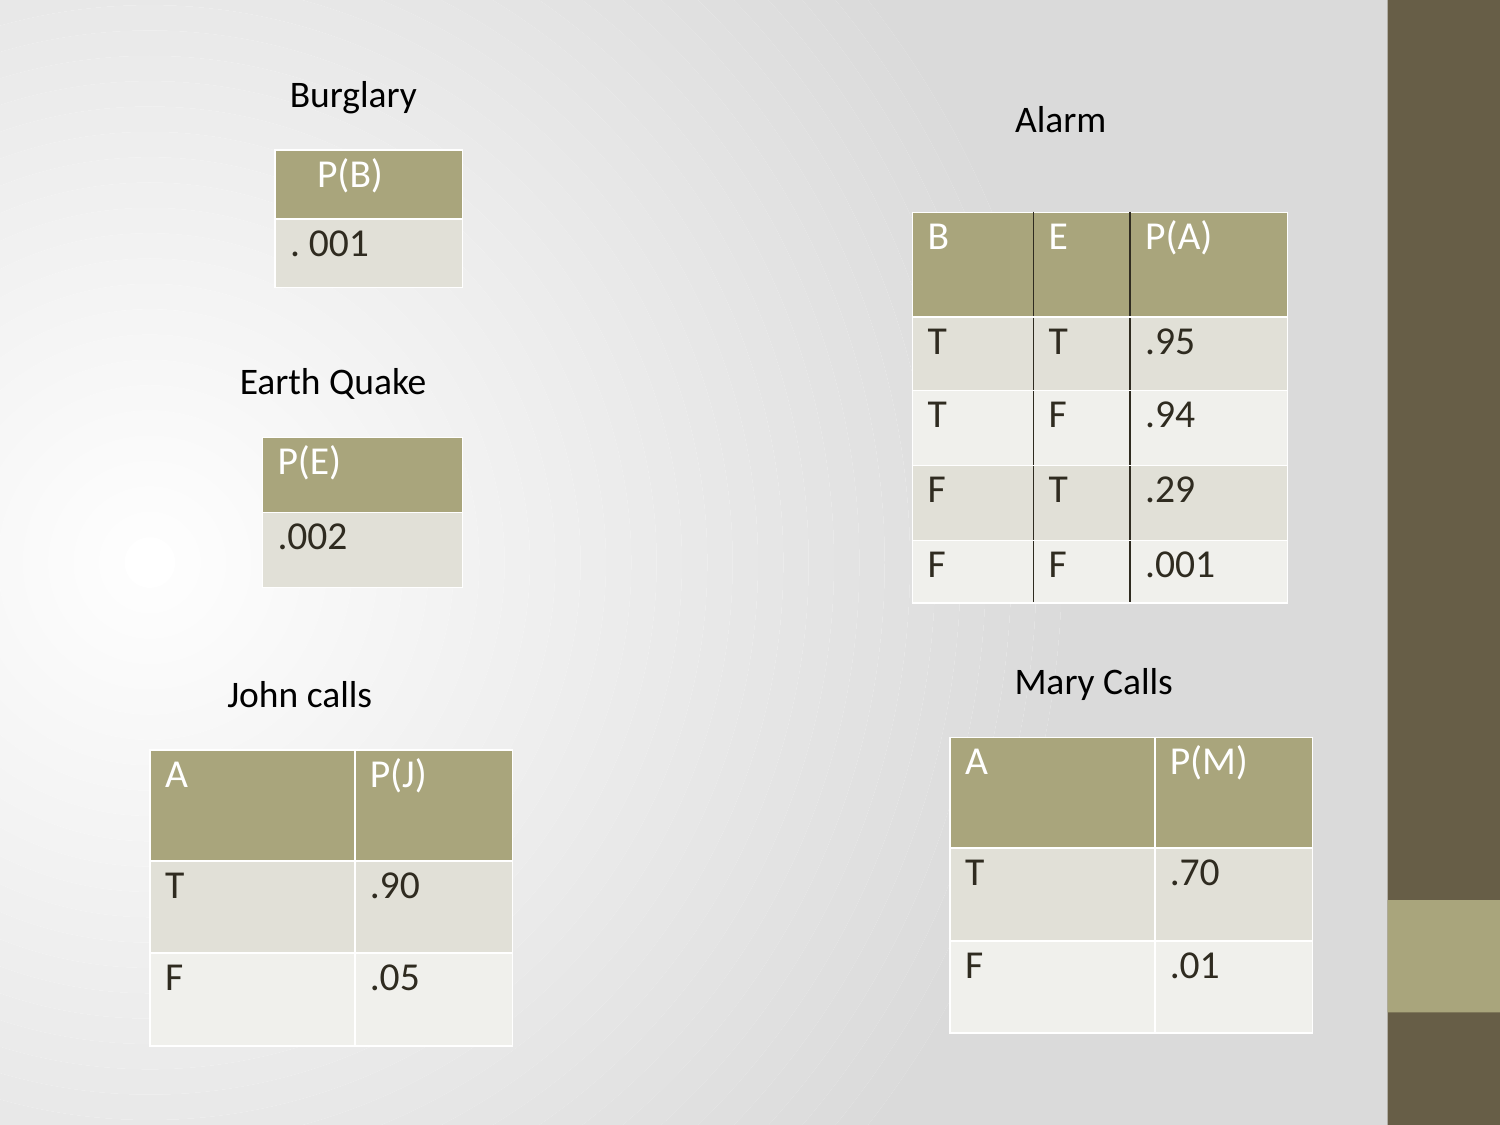

Burglary
   Alarm
| P(B) |
| --- |
| . 001 |
| B | E | P(A) |
| --- | --- | --- |
| T | T | .95 |
| T | F | .94 |
| F | T | .29 |
| F | F | .001 |
Earth Quake
| P(E) |
| --- |
| .002 |
Mary Calls
John calls
| A | P(M) |
| --- | --- |
| T | .70 |
| F | .01 |
| A | P(J) |
| --- | --- |
| T | .90 |
| F | .05 |